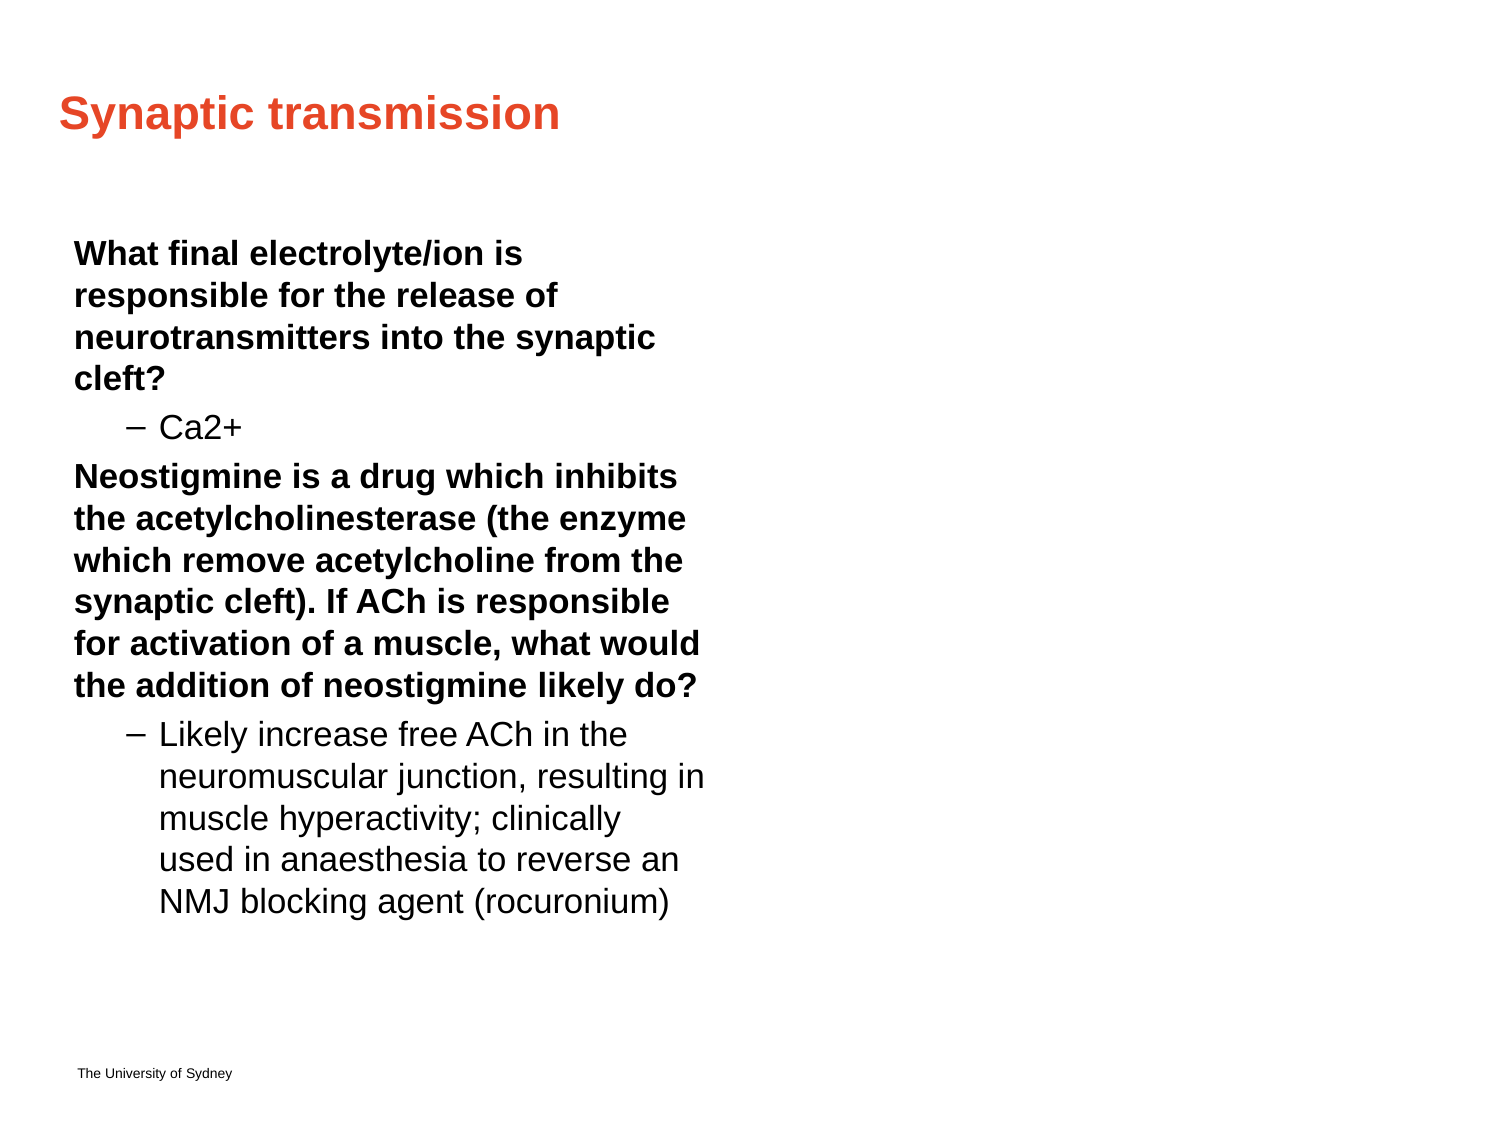

# Synaptic transmission
What final electrolyte/ion is responsible for the release of neurotransmitters into the synaptic cleft?
Ca2+
Neostigmine is a drug which inhibits the acetylcholinesterase (the enzyme which remove acetylcholine from the synaptic cleft). If ACh is responsible for activation of a muscle, what would the addition of neostigmine likely do?
Likely increase free ACh in the neuromuscular junction, resulting in muscle hyperactivity; clinically used in anaesthesia to reverse an NMJ blocking agent (rocuronium)